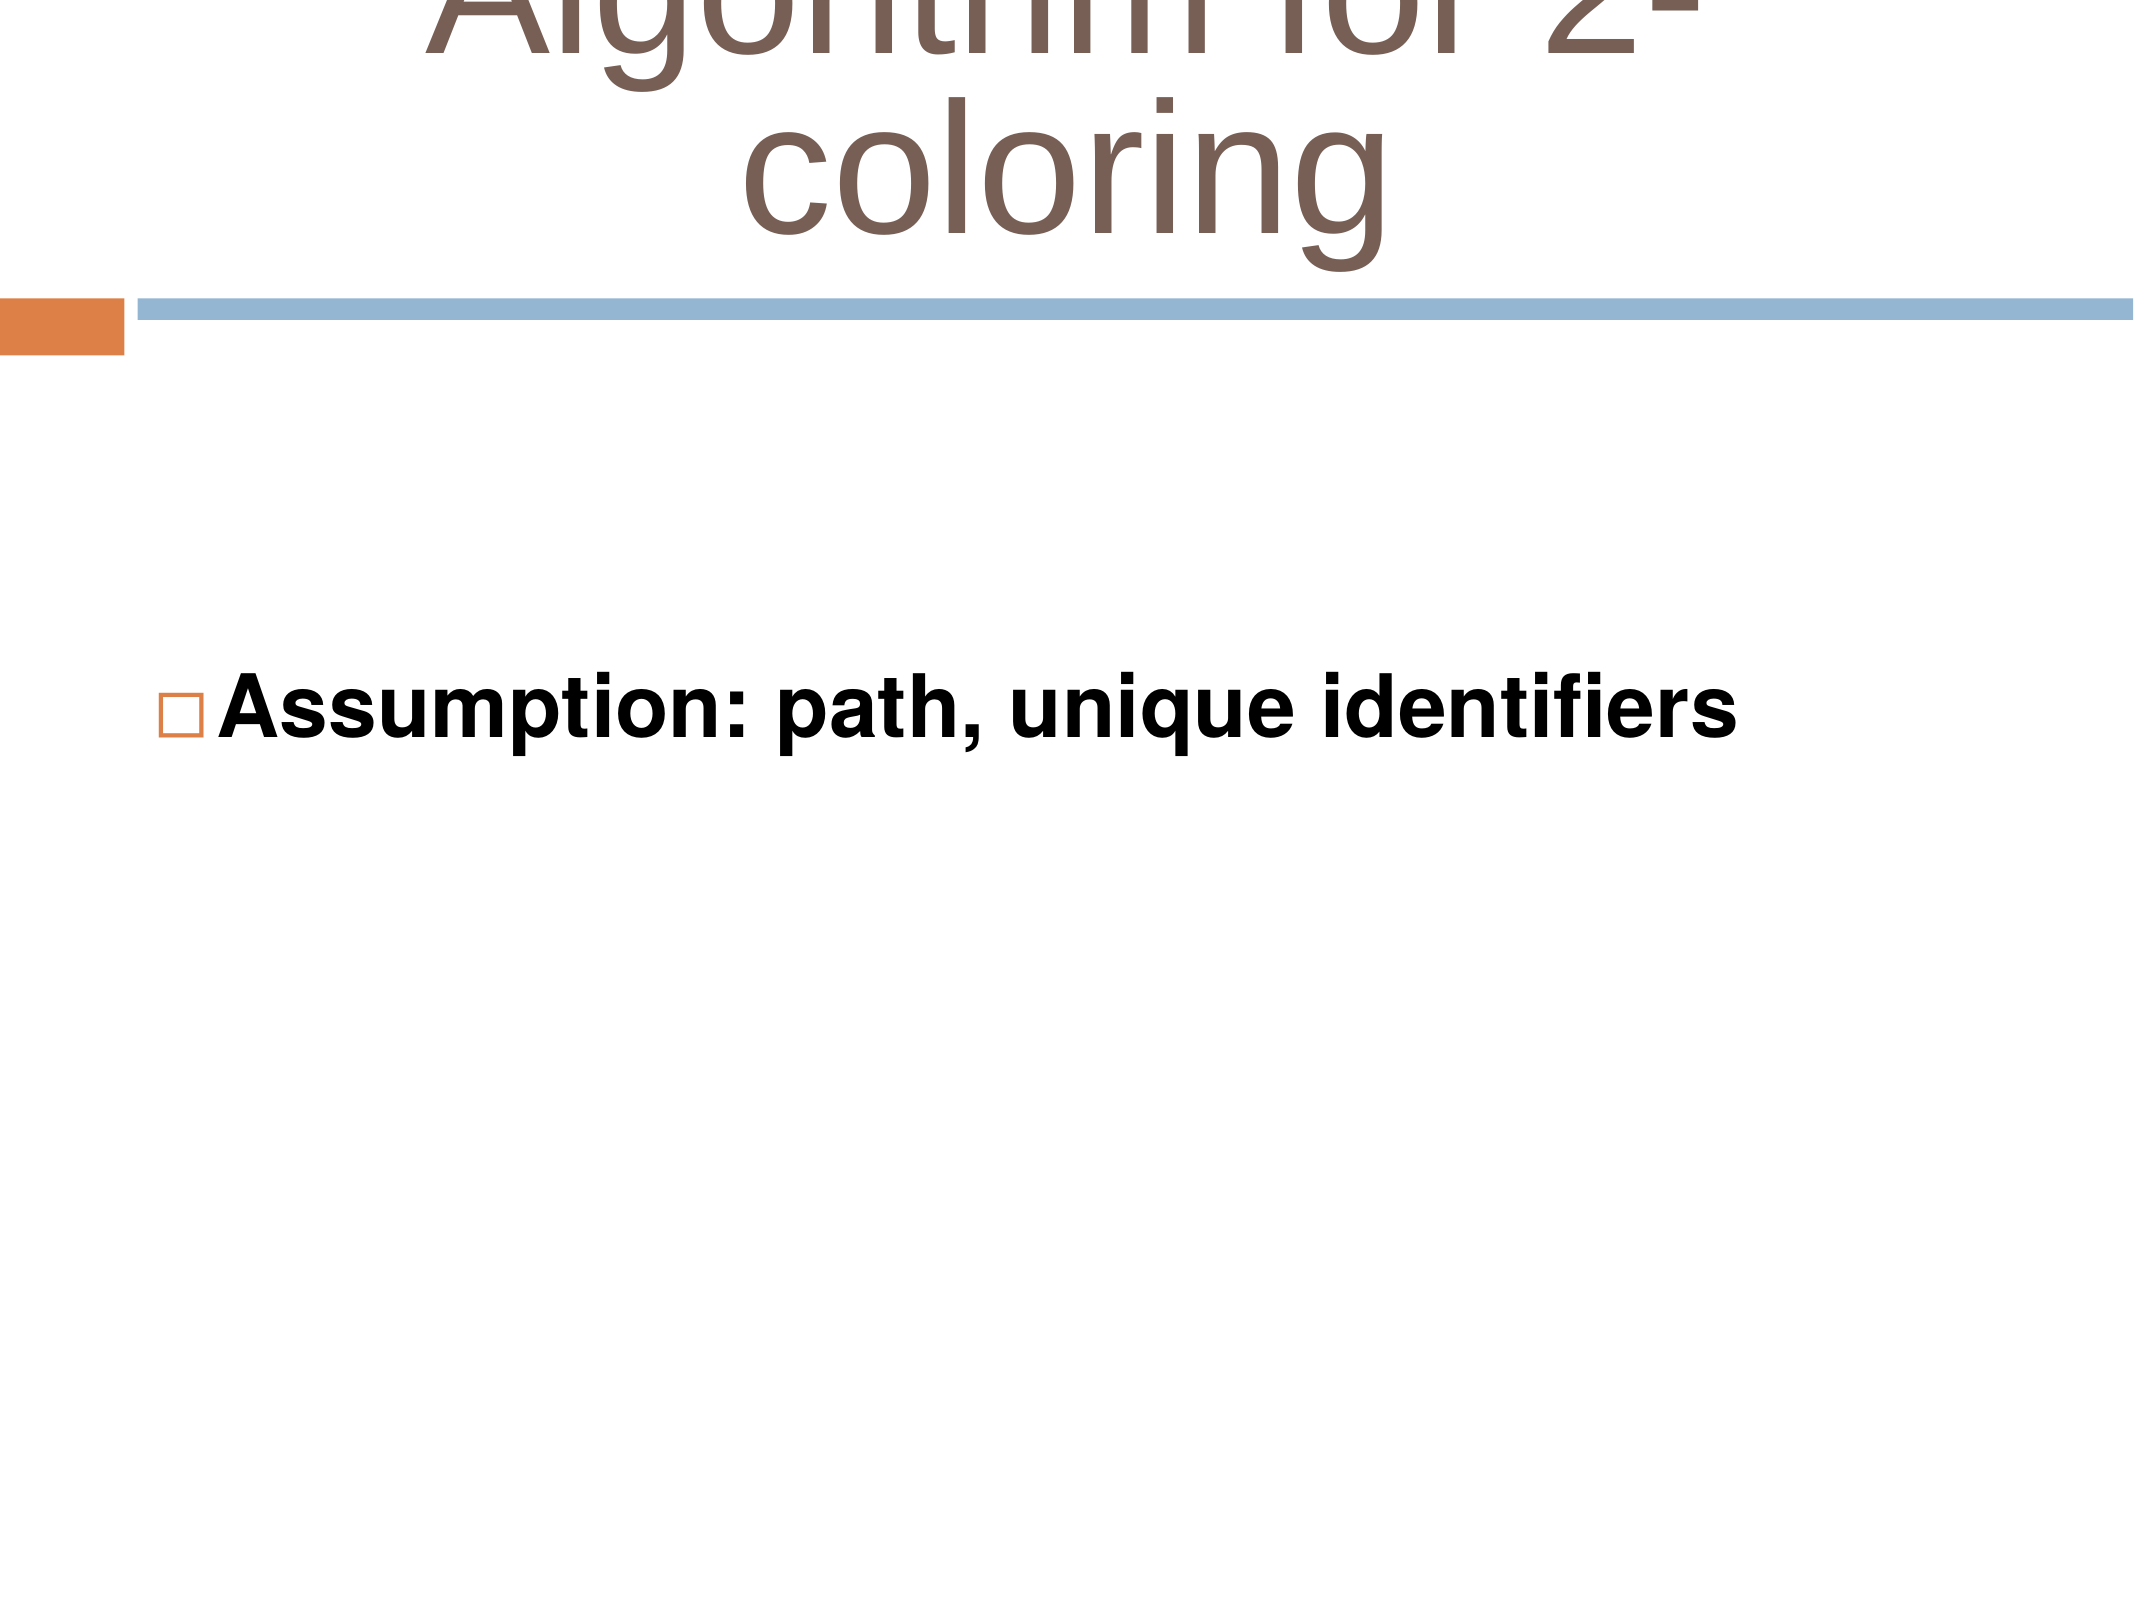

# Algorithm for 2-coloring
Assumption: path, unique identifiers
108